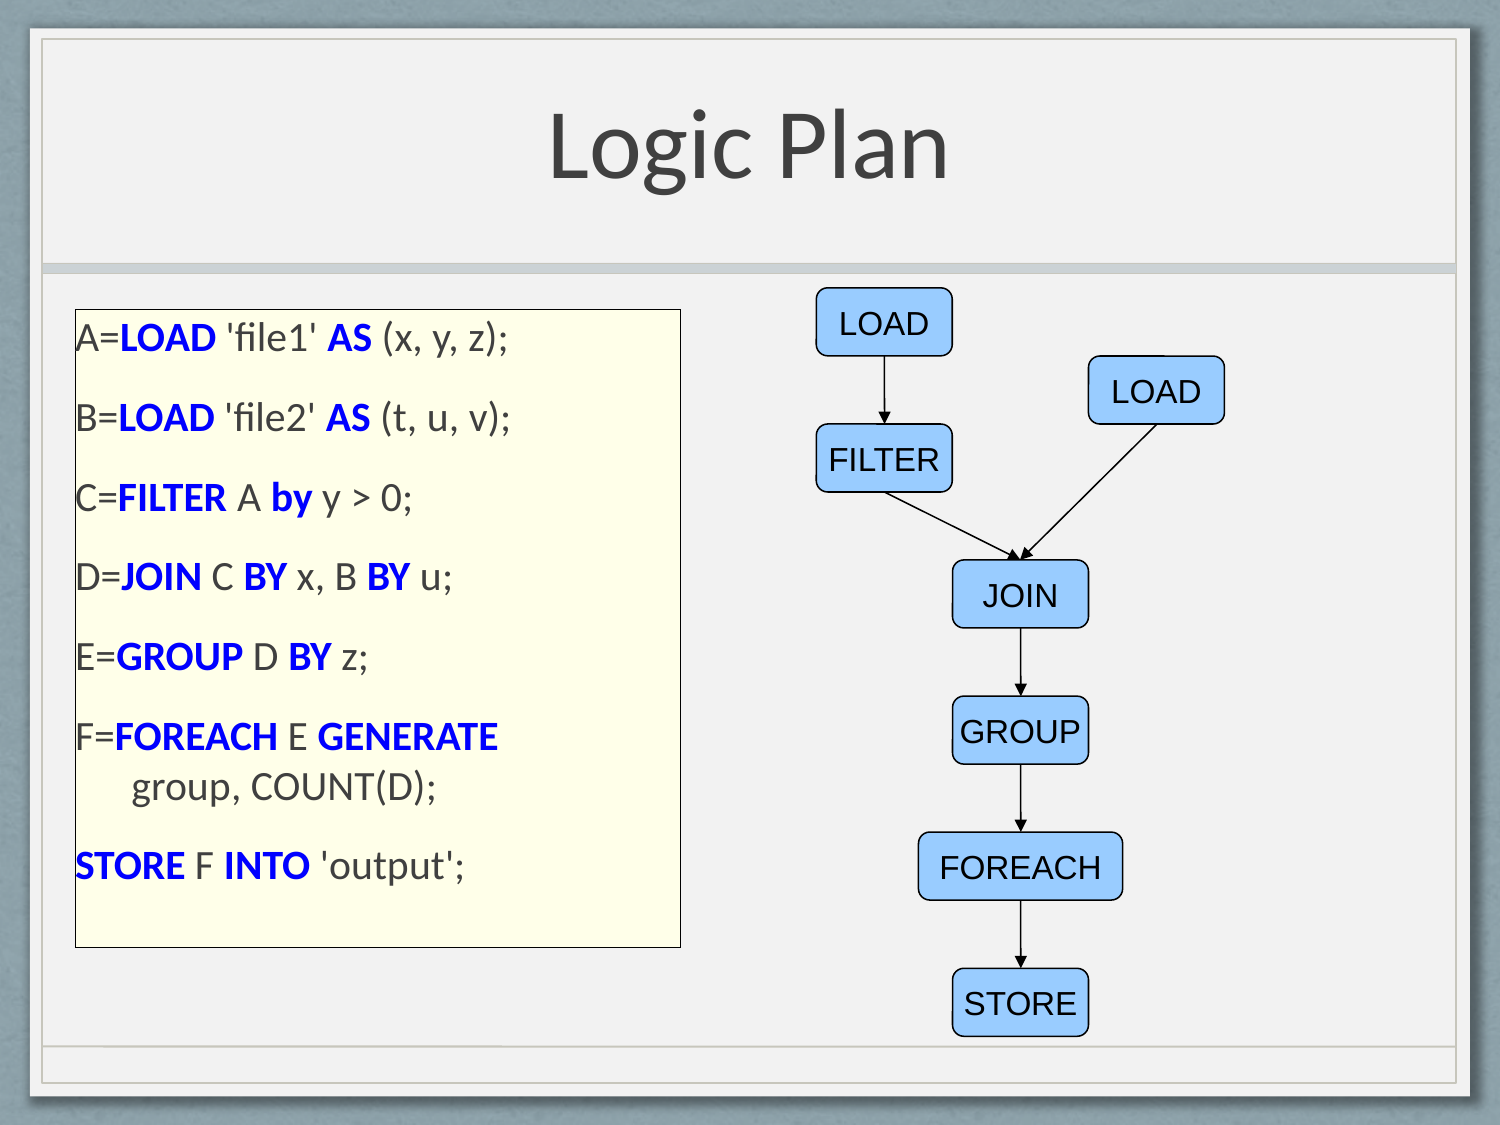

# Logic Plan
LOAD

LOAD
FILTER

JOIN

GROUP

FOREACH

STORE
A=LOAD 'file1' AS (x, y, z);
B=LOAD 'file2' AS (t, u, v);
C=FILTER A by y > 0;
D=JOIN C BY x, B BY u;
E=GROUP D BY z;
F=FOREACH E GENERATE     	group, COUNT(D);
STORE F INTO 'output';